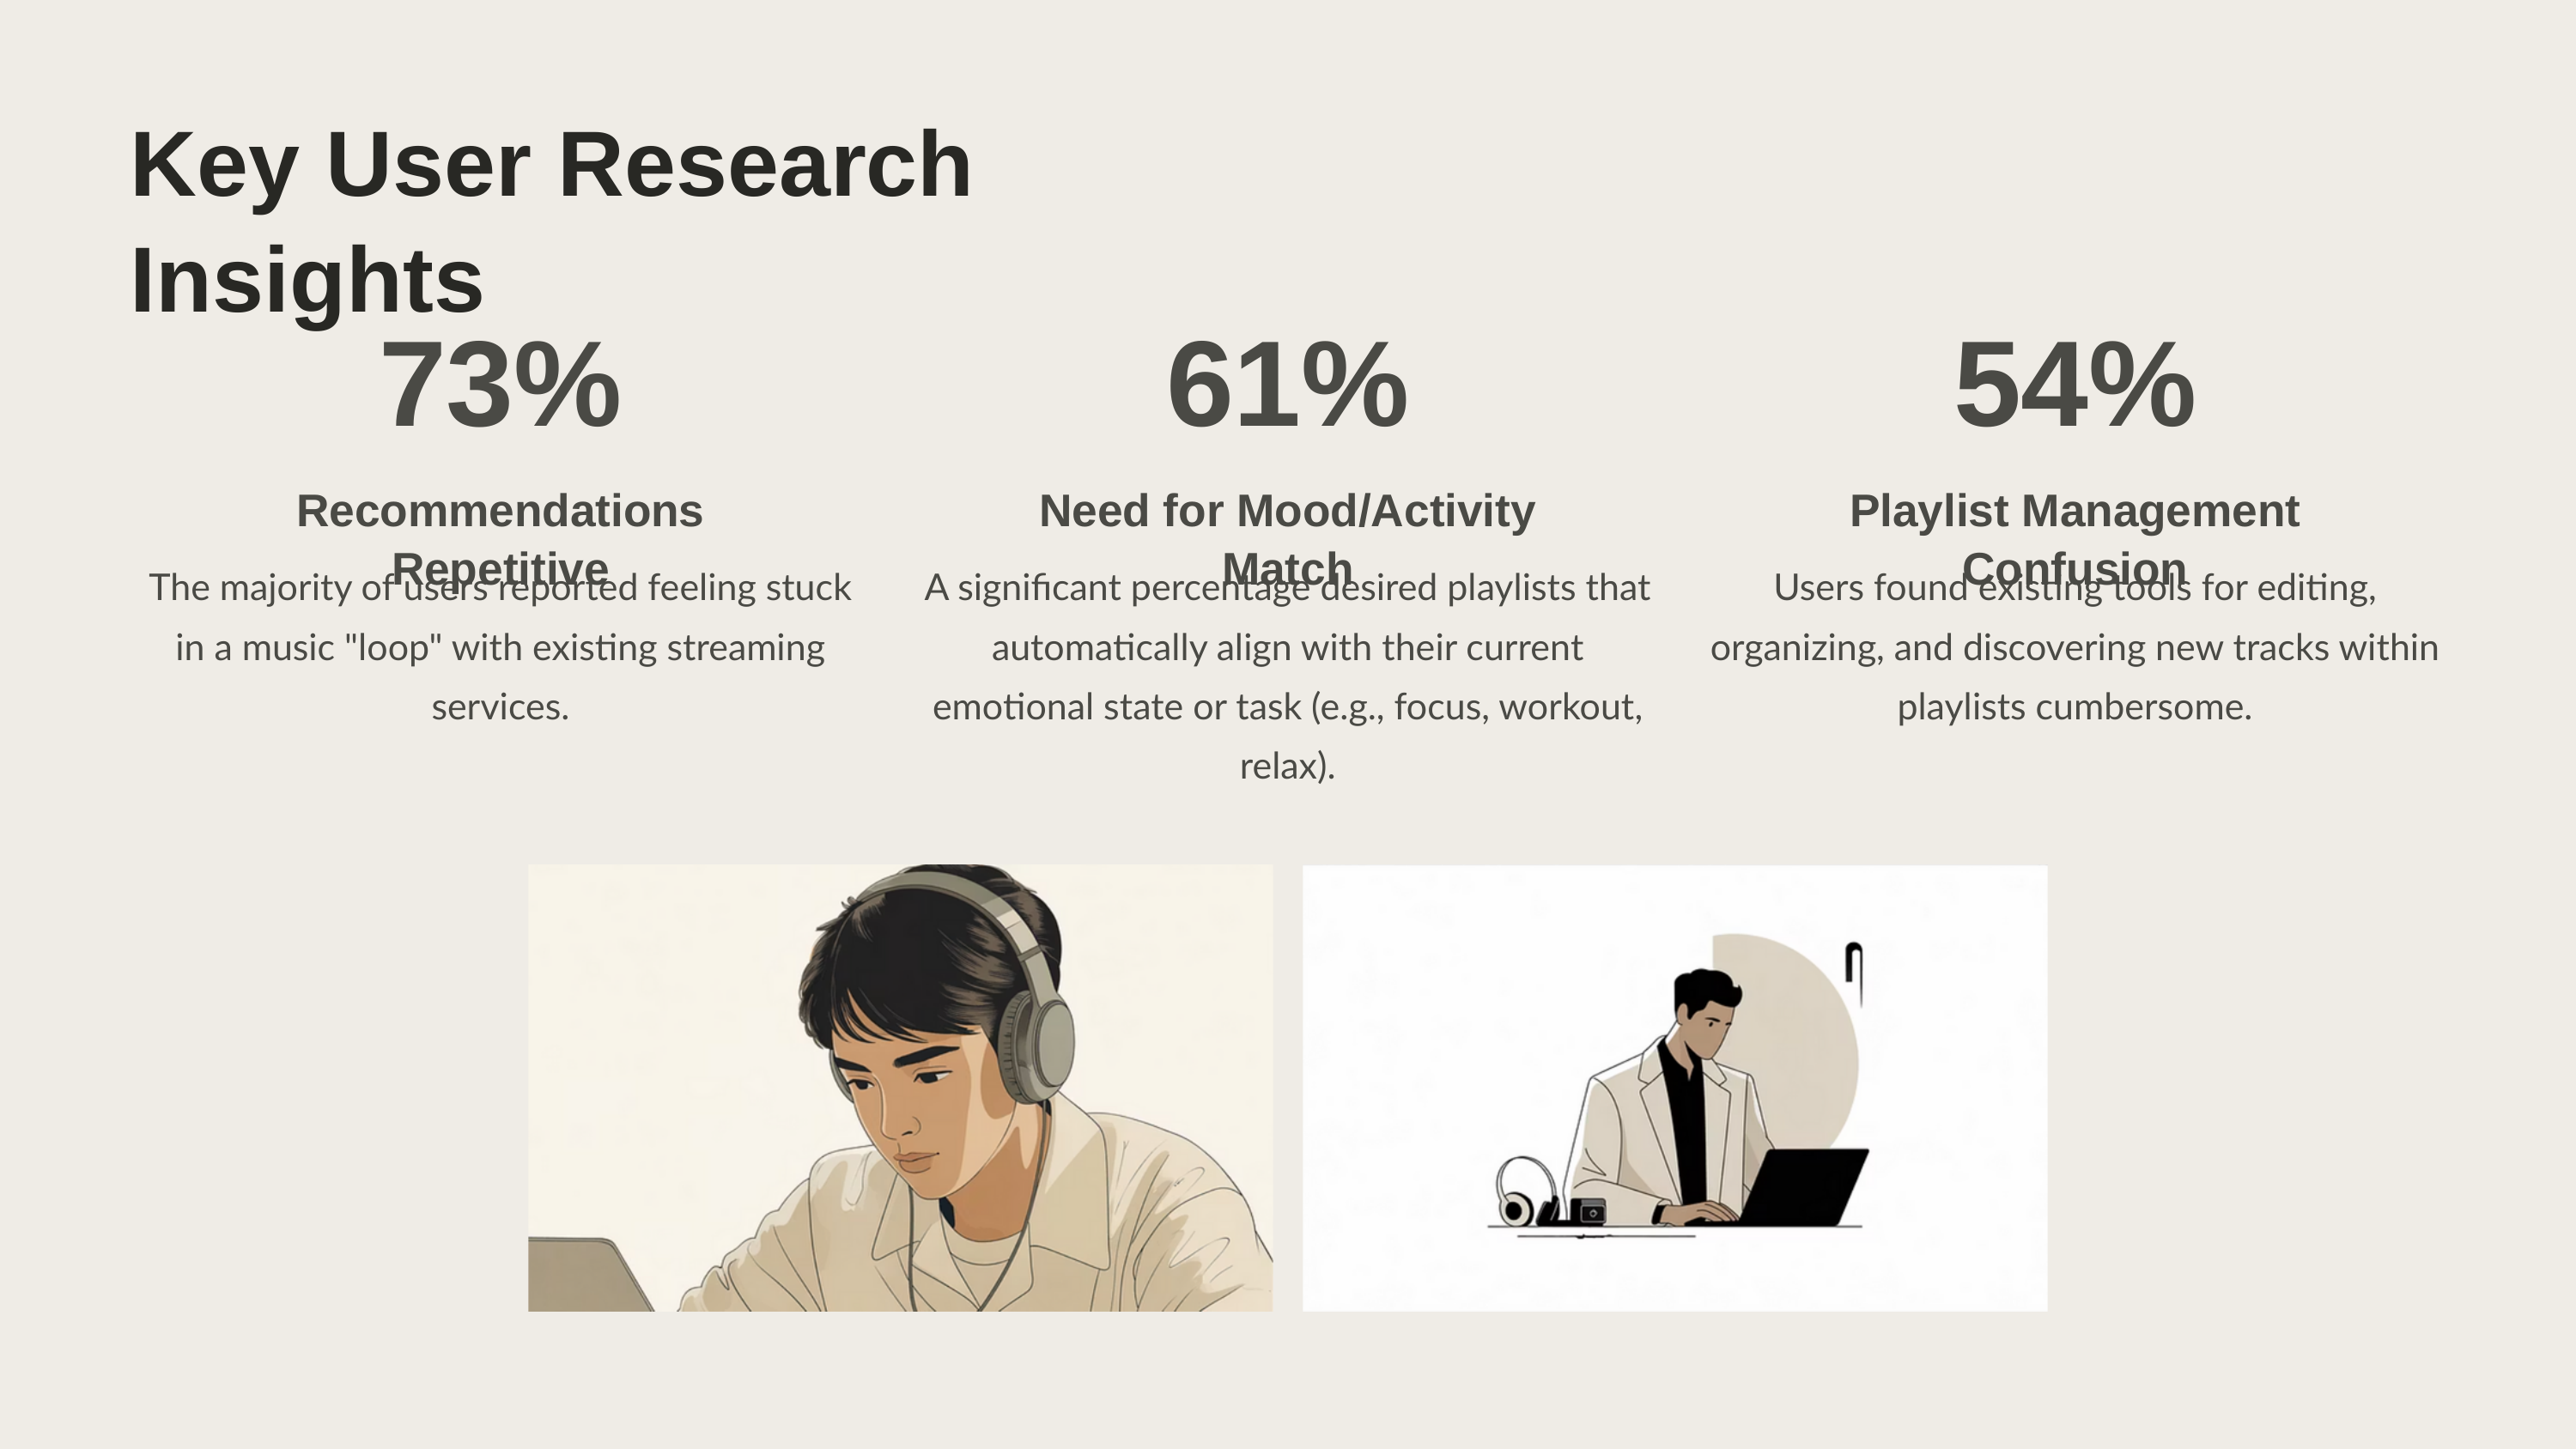

Key User Research Insights
73%
61%
54%
Recommendations Repetitive
Need for Mood/Activity Match
Playlist Management Confusion
The majority of users reported feeling stuck in a music "loop" with existing streaming services.
A significant percentage desired playlists that automatically align with their current emotional state or task (e.g., focus, workout, relax).
Users found existing tools for editing, organizing, and discovering new tracks within playlists cumbersome.